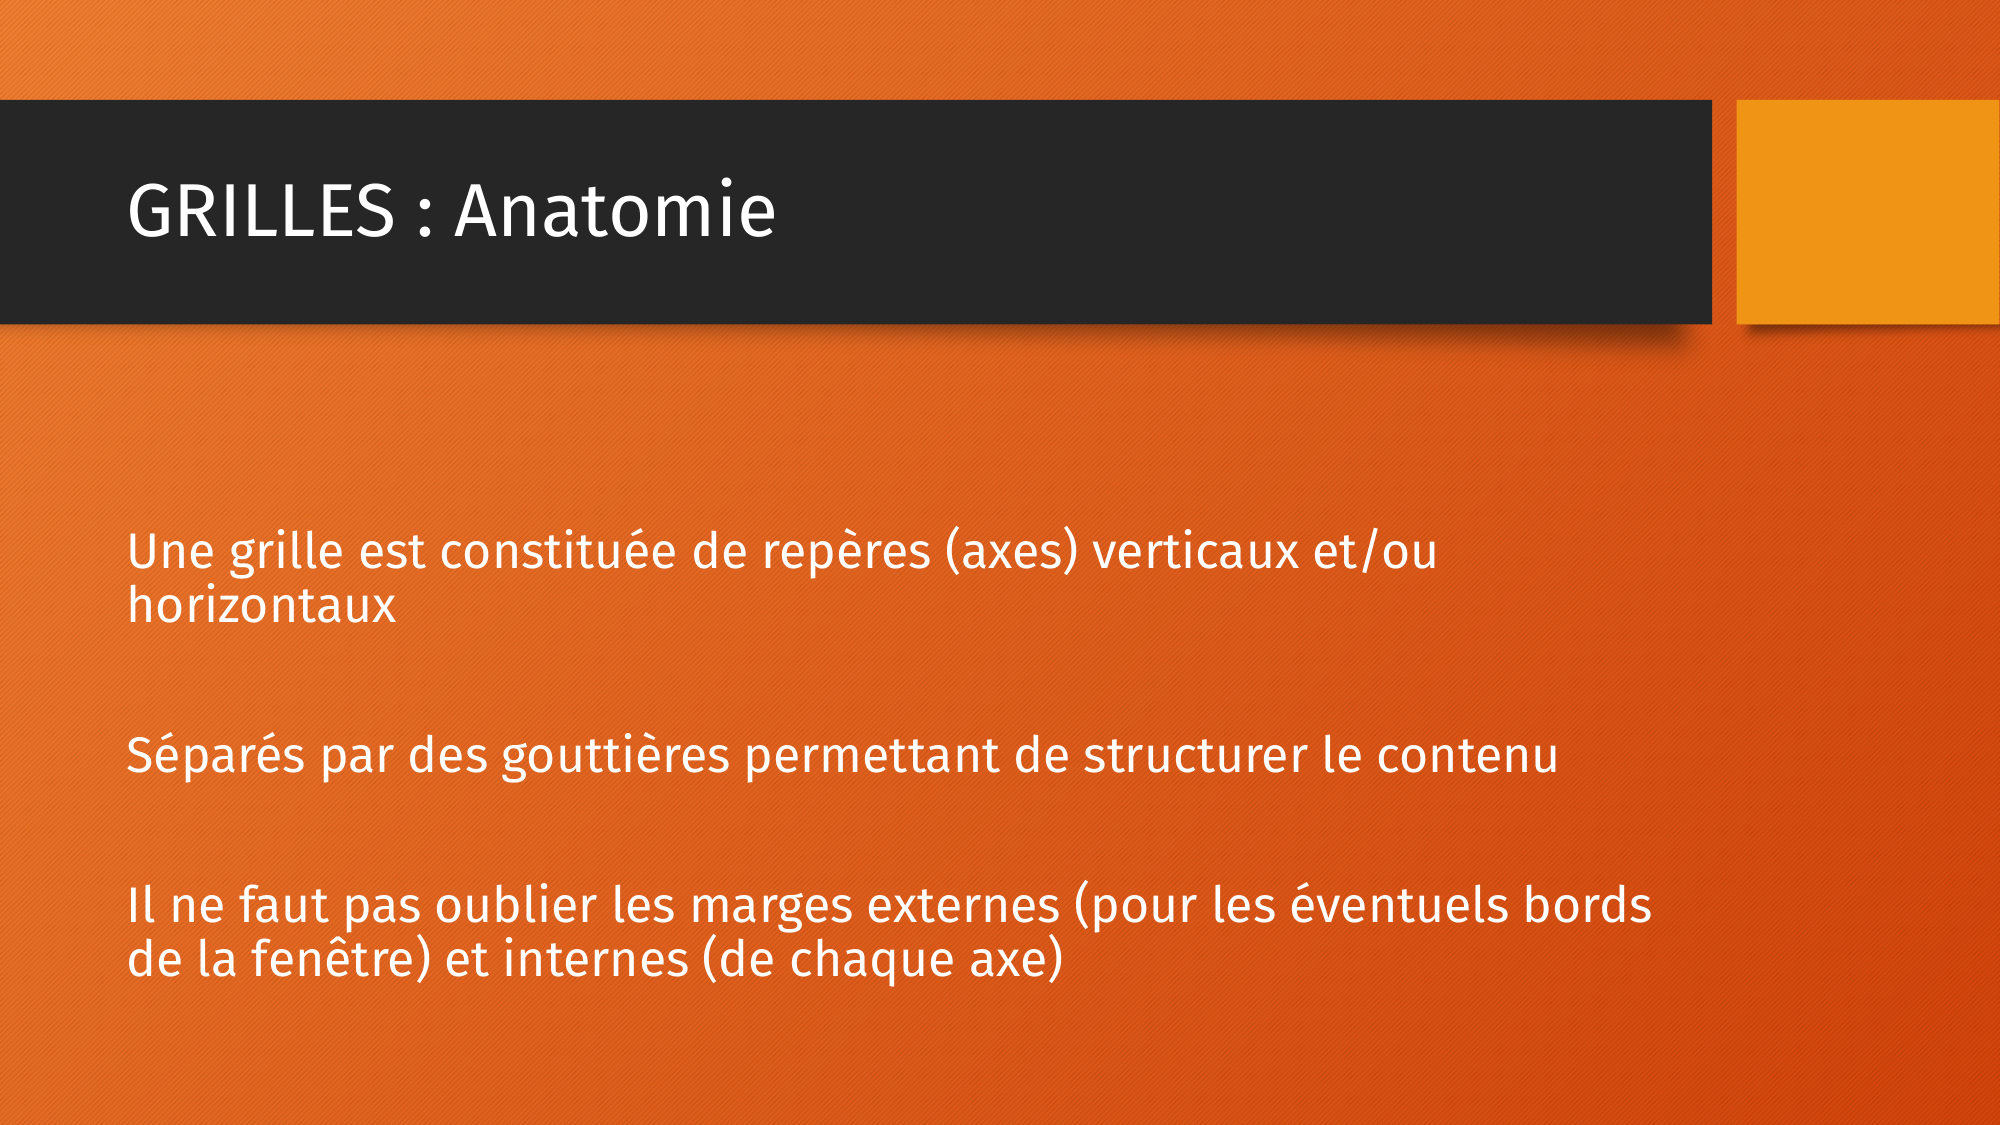

# GRILLES : Anatomie
Une grille est constituée de repères (axes) verticaux et/ou horizontaux

Séparés par des gouttières permettant de structurer le contenu

Il ne faut pas oublier les marges externes (pour les éventuels bords de la fenêtre) et internes (de chaque axe)